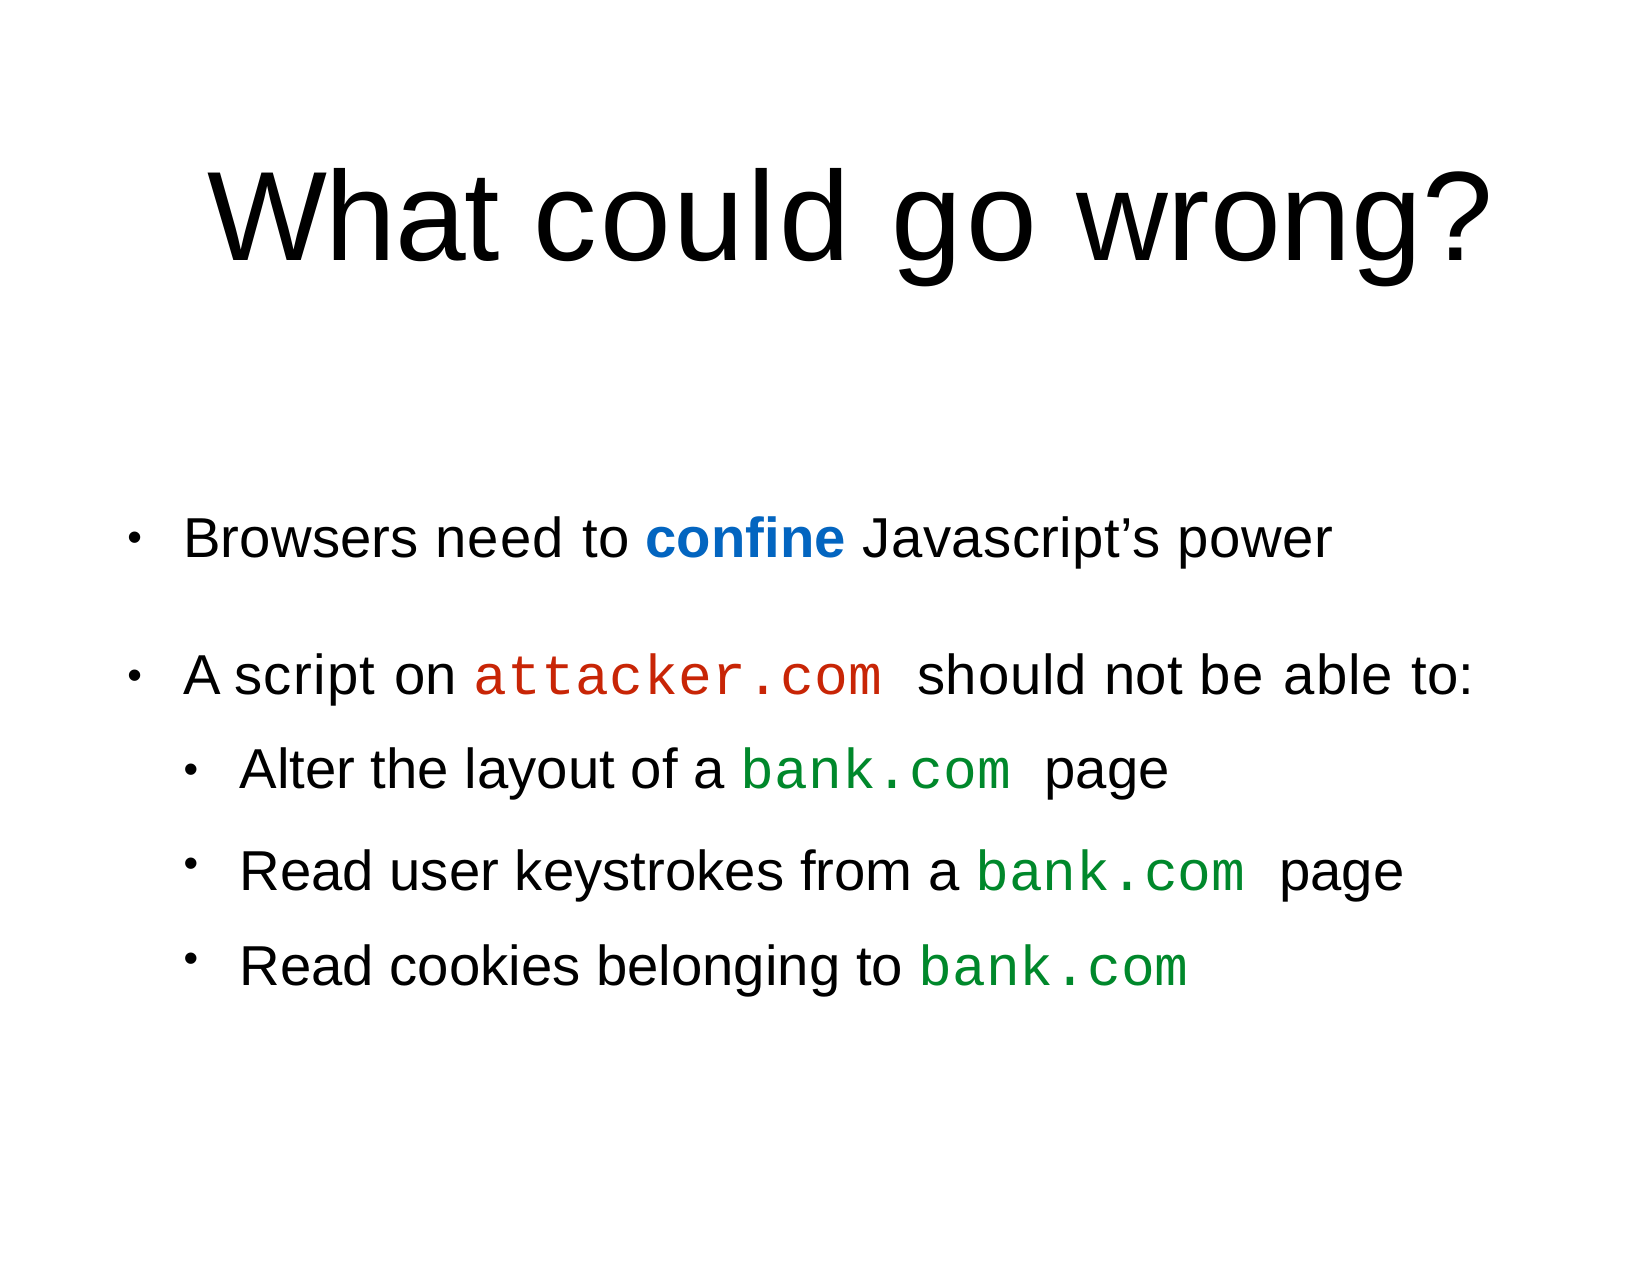

# What could go wrong?
Browsers need to confine Javascript’s power
•
A script on attacker.com should not be able to:
•
Alter the layout of a bank.com page
Read user keystrokes from a bank.com page  Read cookies belonging to bank.com
•
•
•